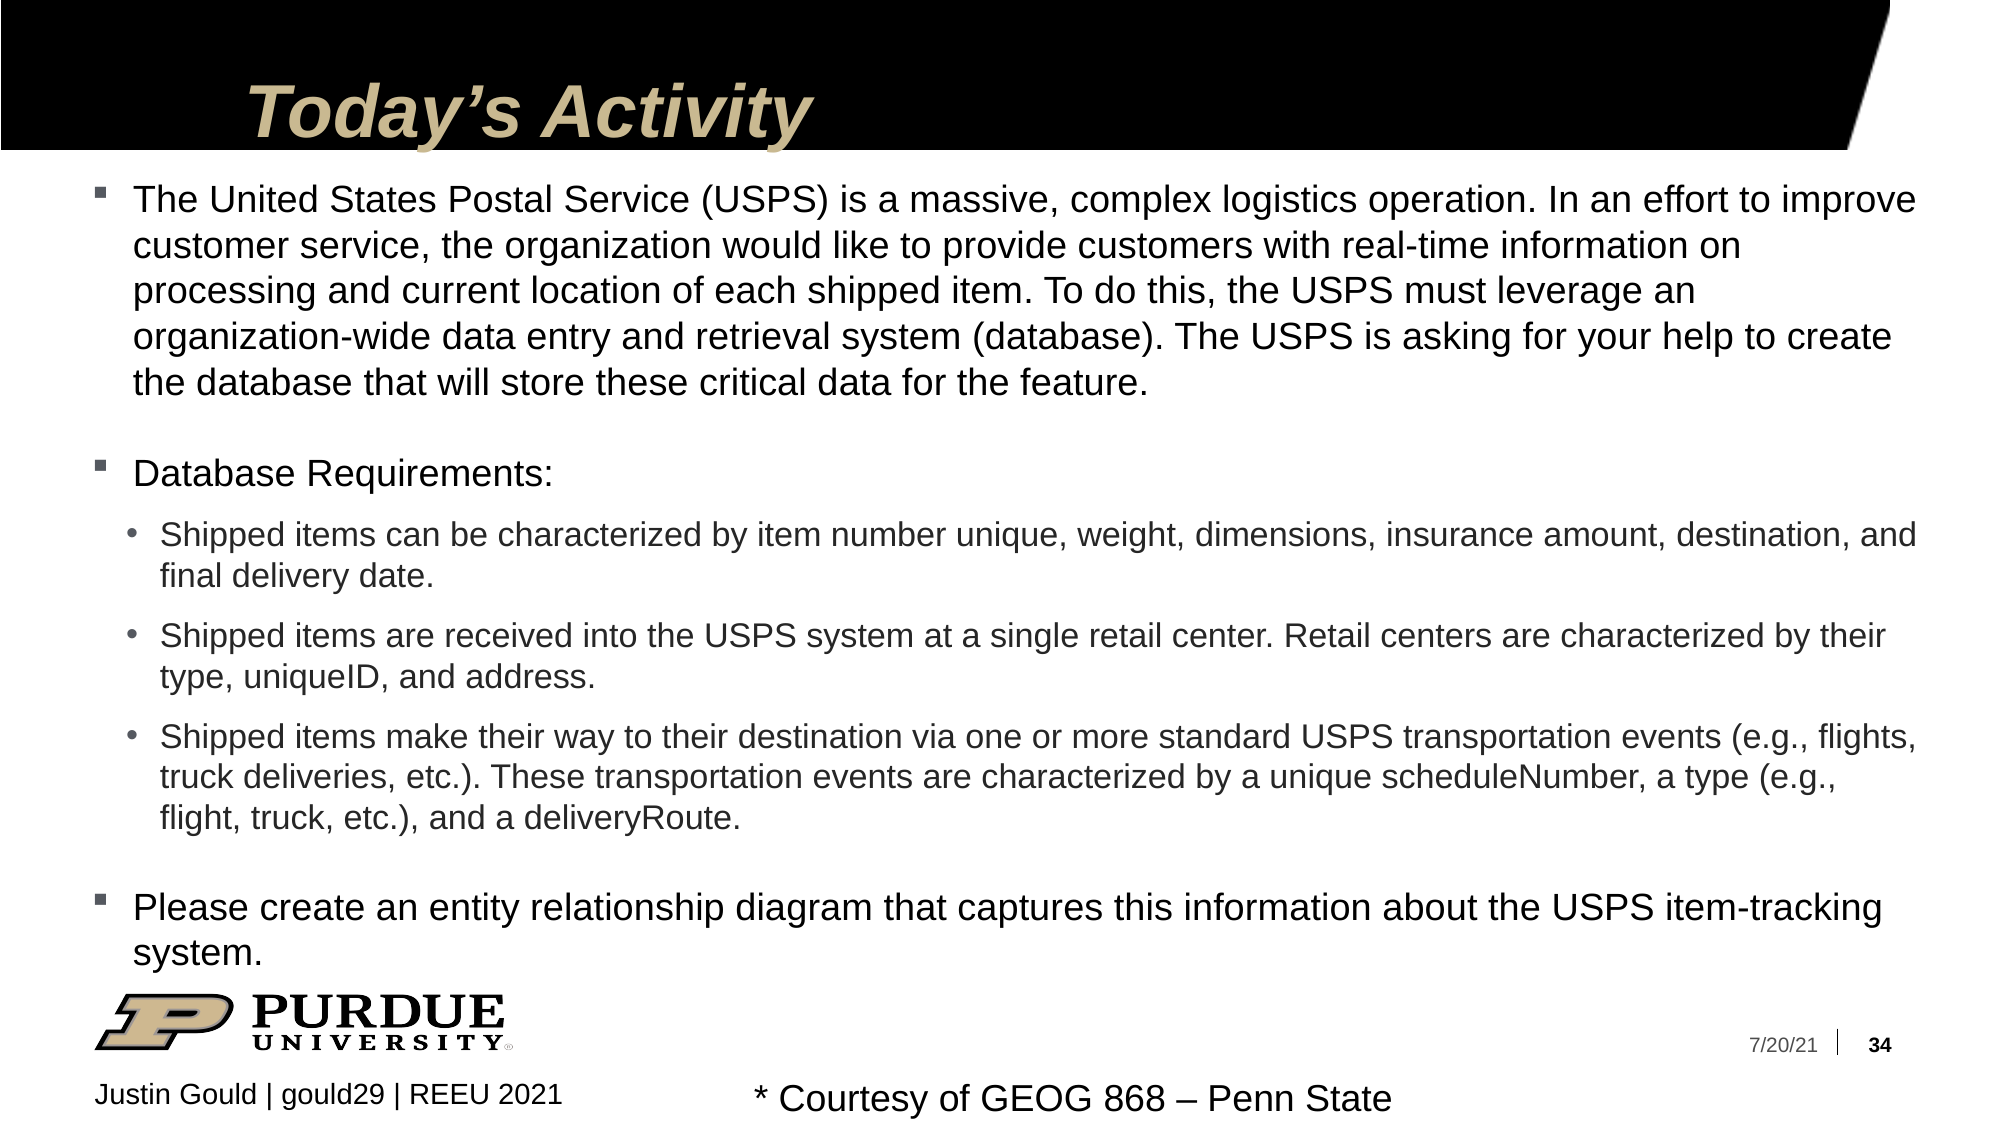

# Today’s Activity
The United States Postal Service (USPS) is a massive, complex logistics operation. In an effort to improve customer service, the organization would like to provide customers with real-time information on processing and current location of each shipped item. To do this, the USPS must leverage an organization-wide data entry and retrieval system (database). The USPS is asking for your help to create the database that will store these critical data for the feature.

Database Requirements:
Shipped items can be characterized by item number unique, weight, dimensions, insurance amount, destination, and final delivery date.
Shipped items are received into the USPS system at a single retail center. Retail centers are characterized by their type, uniqueID, and address.
Shipped items make their way to their destination via one or more standard USPS transportation events (e.g., flights, truck deliveries, etc.). These transportation events are characterized by a unique scheduleNumber, a type (e.g., flight, truck, etc.), and a deliveryRoute.

Please create an entity relationship diagram that captures this information about the USPS item-tracking system.
34
7/20/21
* Courtesy of GEOG 868 – Penn State
Justin Gould | gould29 | REEU 2021